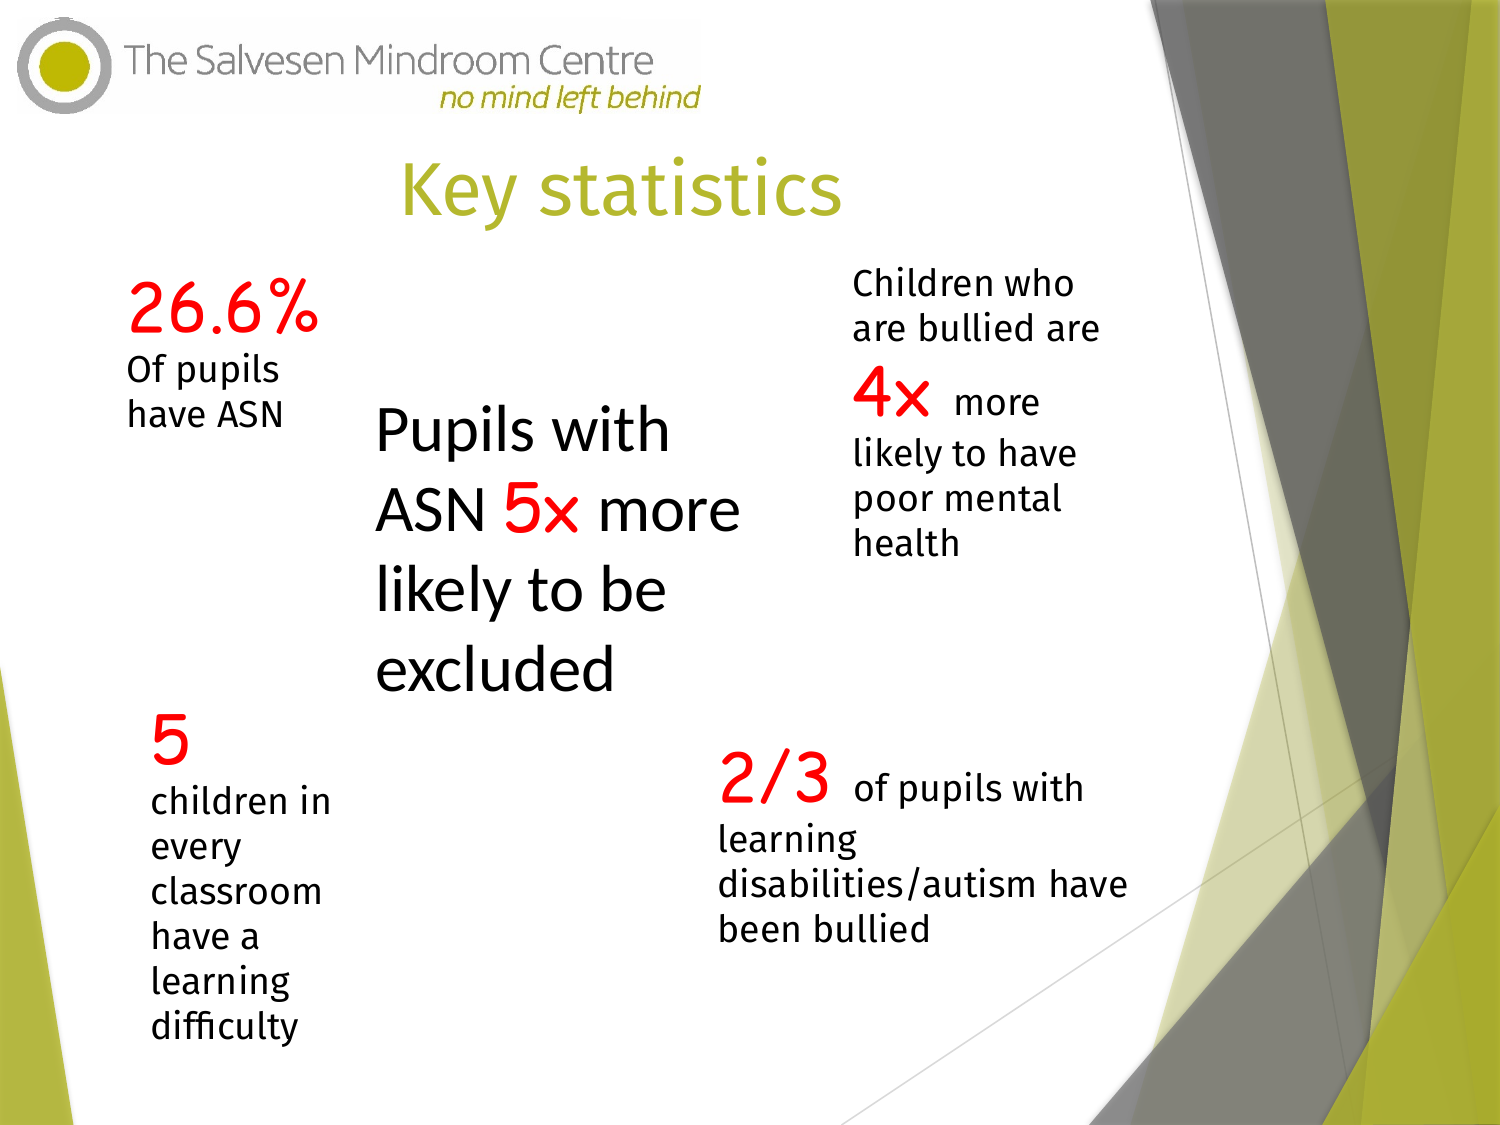

Key statistics
Children who are bullied are 4x more likely to have poor mental health
26.6%
Of pupils have ASN
Pupils with ASN 5x more likely to be excluded
5 children in every classroom have a learning difficulty
2/3 of pupils with learning disabilities/autism have been bullied